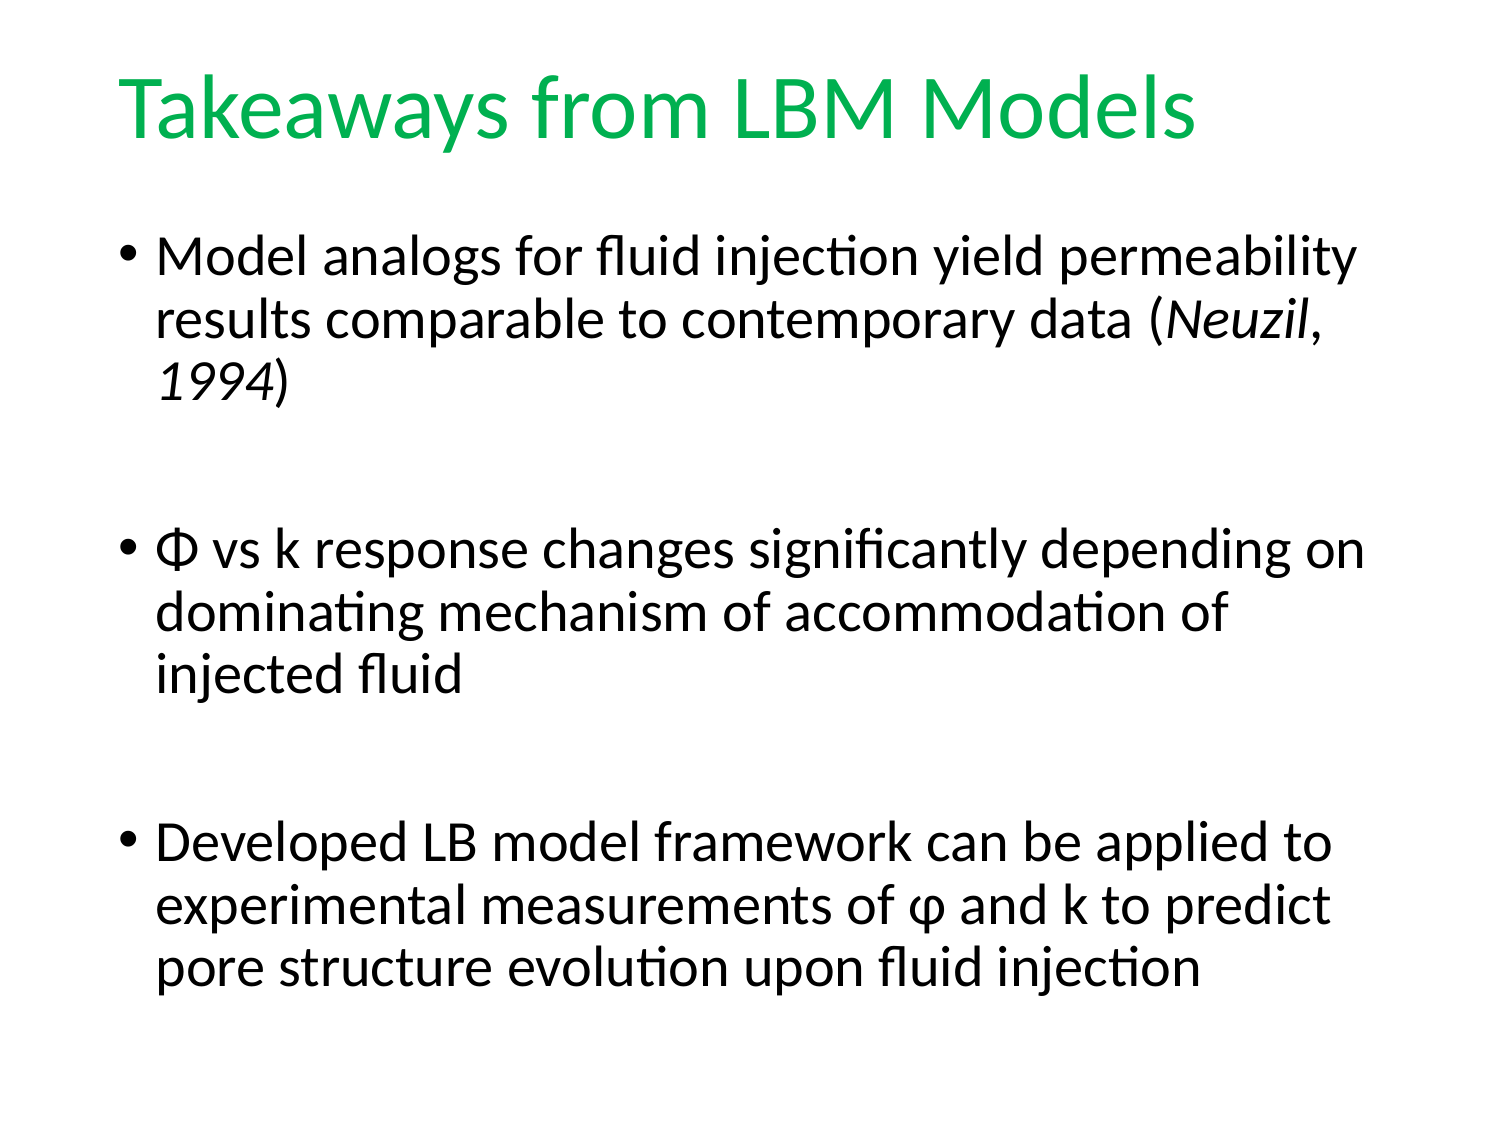

# Takeaways from LBM Models
Model analogs for fluid injection yield permeability results comparable to contemporary data (Neuzil, 1994)

Φ vs k response changes significantly depending on dominating mechanism of accommodation of injected fluid

Developed LB model framework can be applied to experimental measurements of φ and k to predict pore structure evolution upon fluid injection